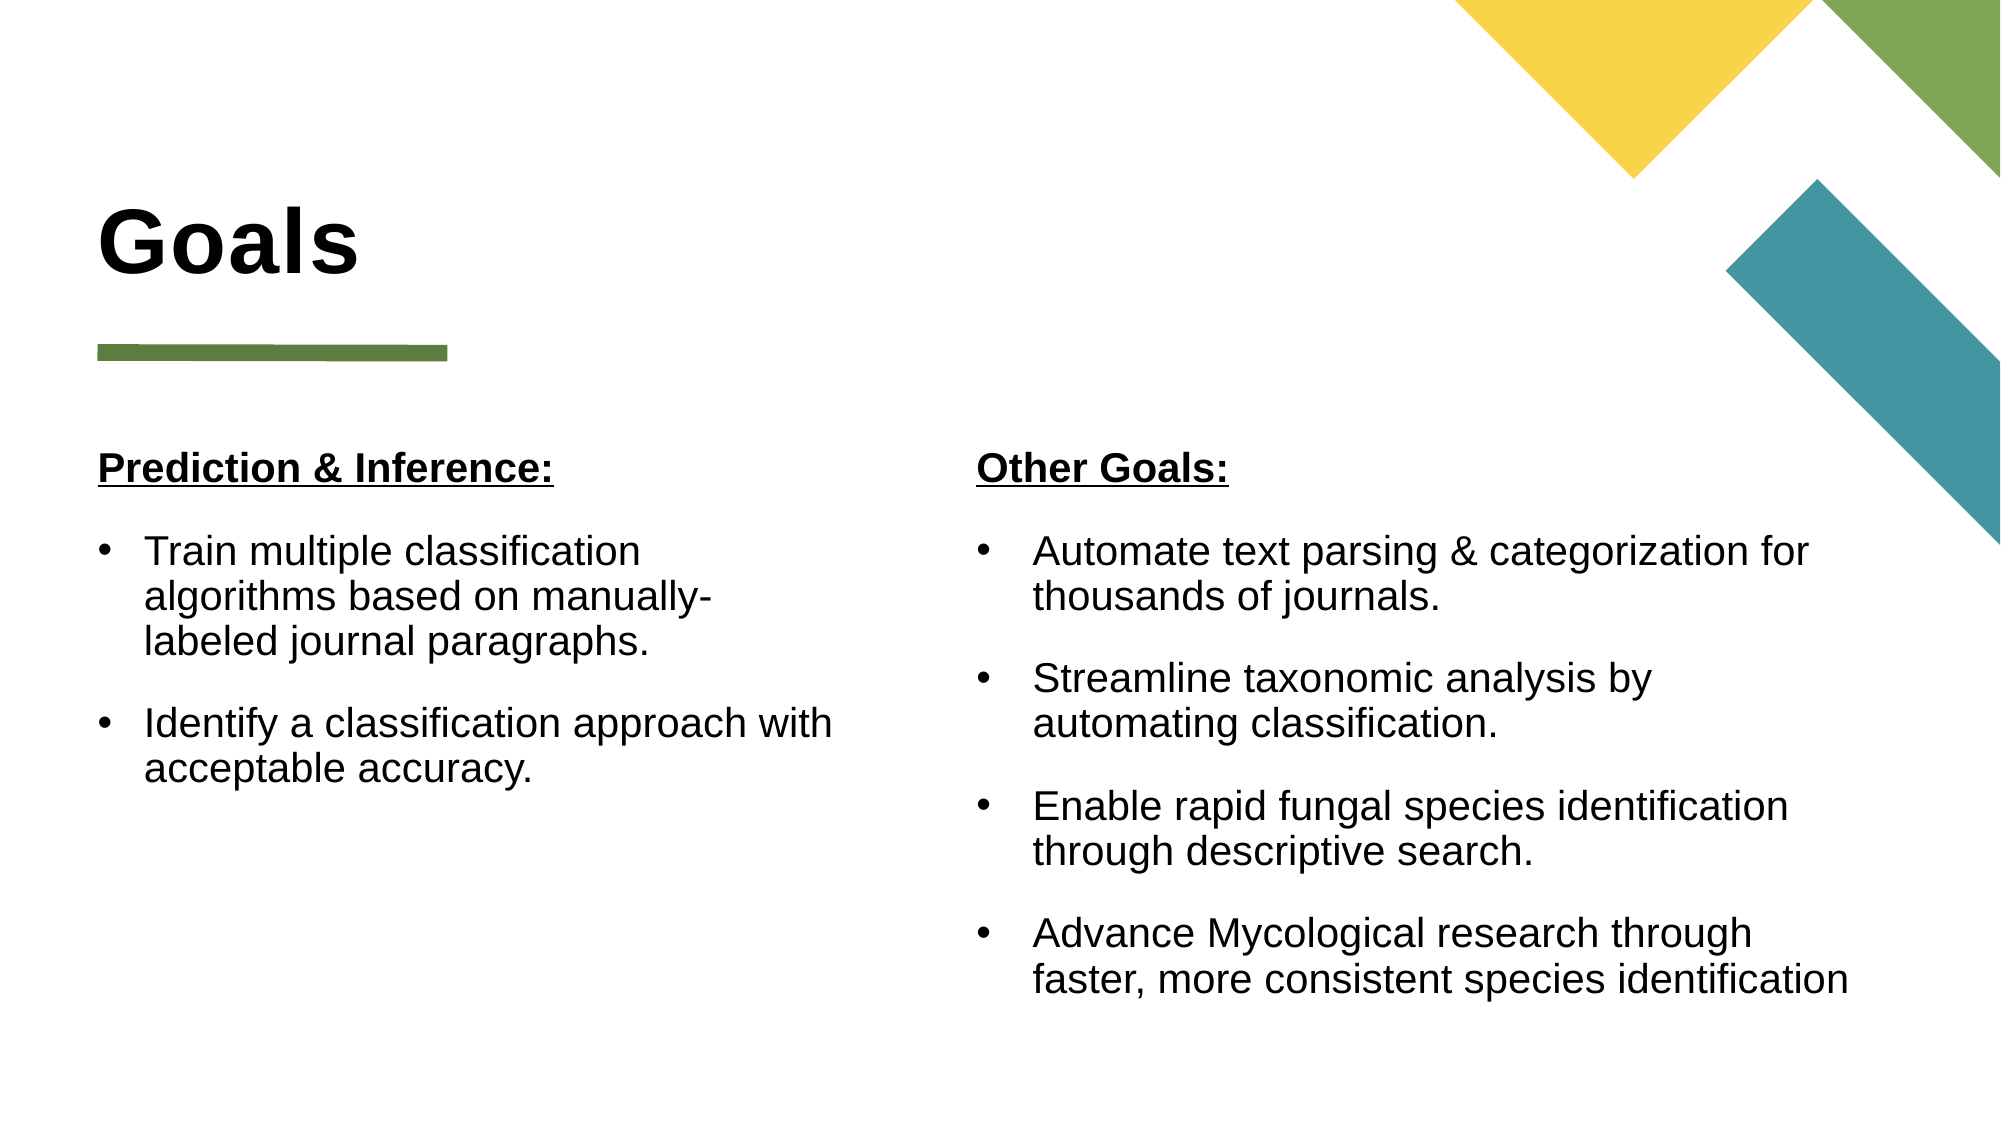

# Goals
Prediction & Inference:
Train multiple classification algorithms based on manually-labeled journal paragraphs.
Identify a classification approach with acceptable accuracy.
Other Goals:
Automate text parsing & categorization for thousands of journals.
Streamline taxonomic analysis by automating classification.
Enable rapid fungal species identification through descriptive search.
Advance Mycological research through faster, more consistent species identification